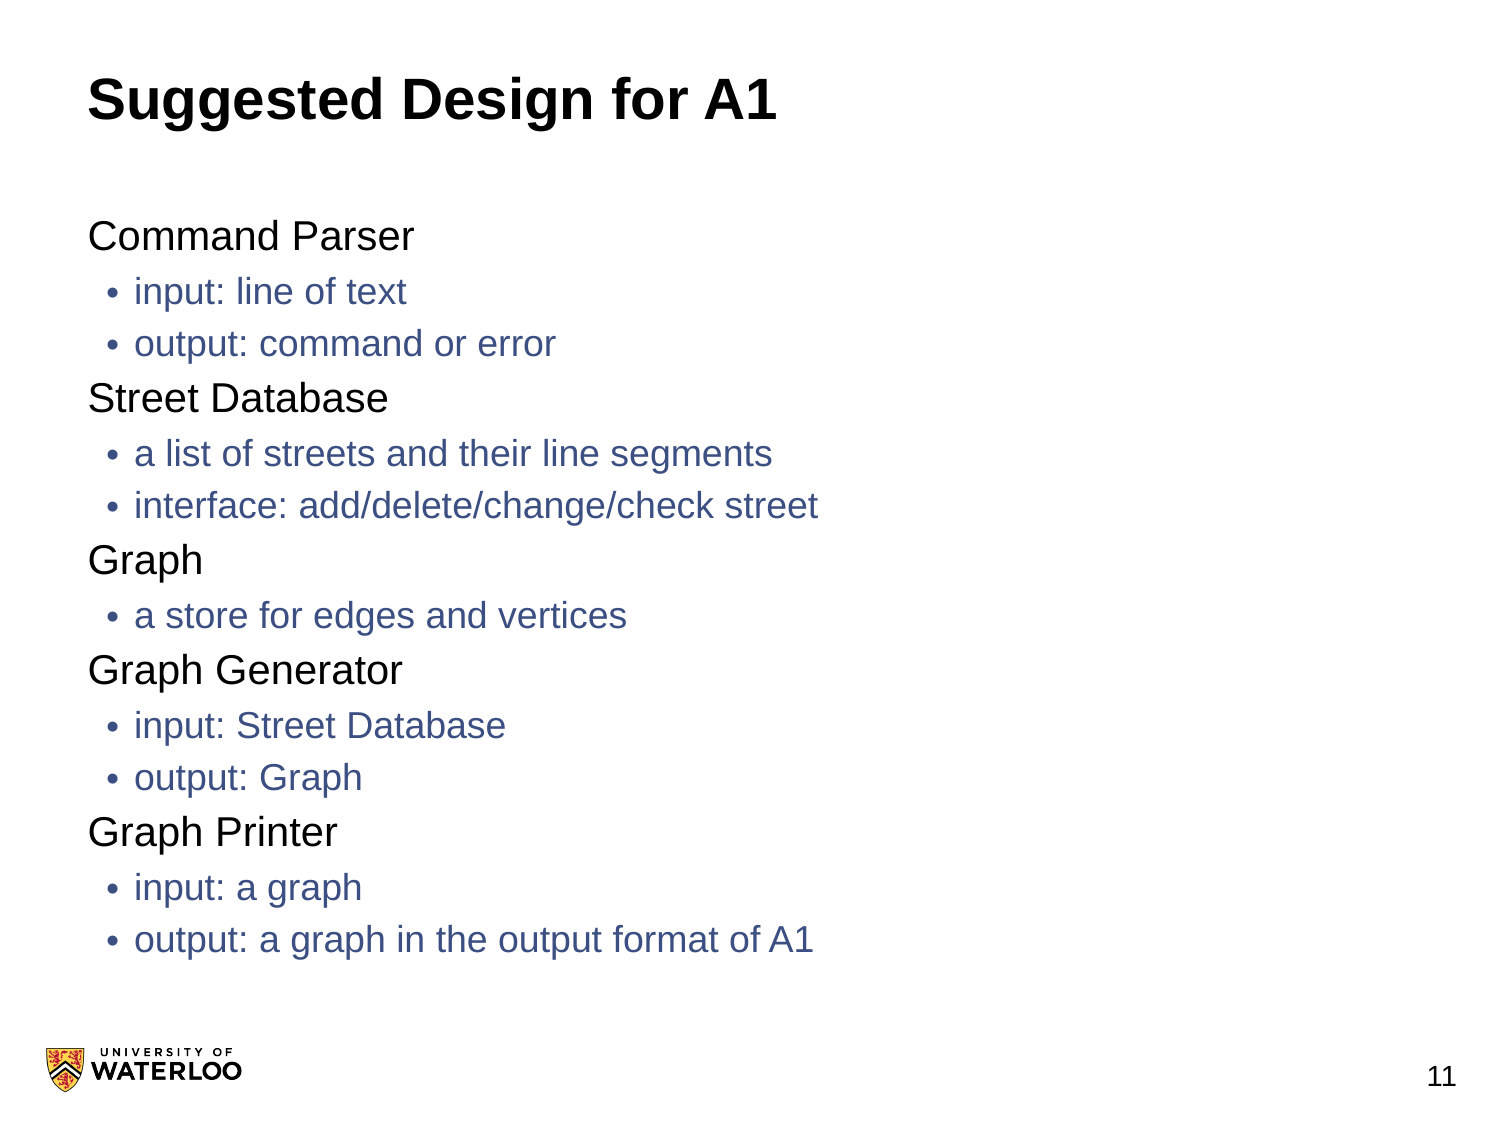

# Suggested Design for A1
Command Parser
input: line of text
output: command or error
Street Database
a list of streets and their line segments
interface: add/delete/change/check street
Graph
a store for edges and vertices
Graph Generator
input: Street Database
output: Graph
Graph Printer
input: a graph
output: a graph in the output format of A1